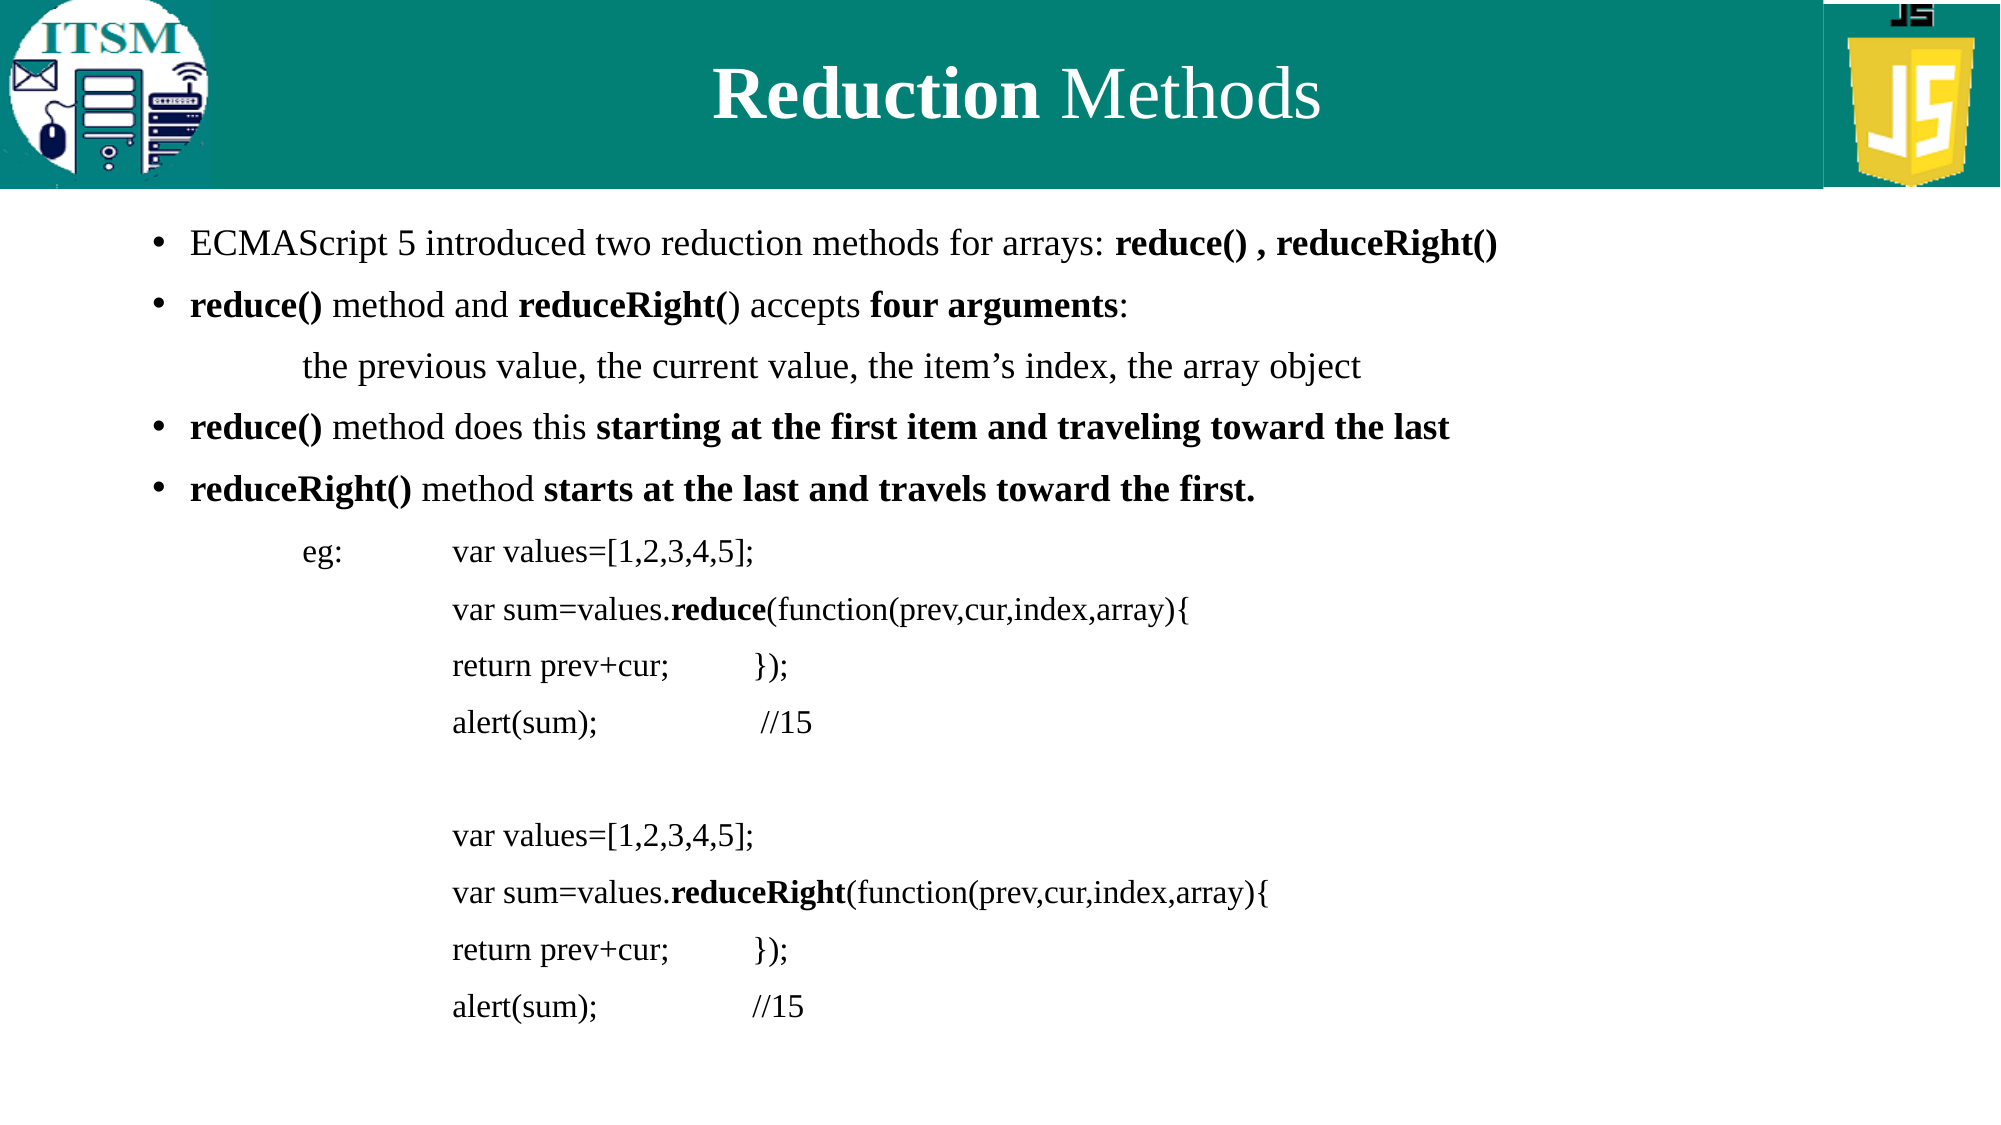

# Reduction Methods
ECMAScript 5 introduced two reduction methods for arrays: reduce() , reduceRight()
reduce() method and reduceRight() accepts four arguments:
	the previous value, the current value, the item’s index, the array object
reduce() method does this starting at the first item and traveling toward the last
reduceRight() method starts at the last and travels toward the first.
	eg: 	var values=[1,2,3,4,5];
		var sum=values.reduce(function(prev,cur,index,array){
		return prev+cur;	});
		alert(sum);		 //15

		var values=[1,2,3,4,5];
		var sum=values.reduceRight(function(prev,cur,index,array){
		return prev+cur;	});
		alert(sum); 	//15